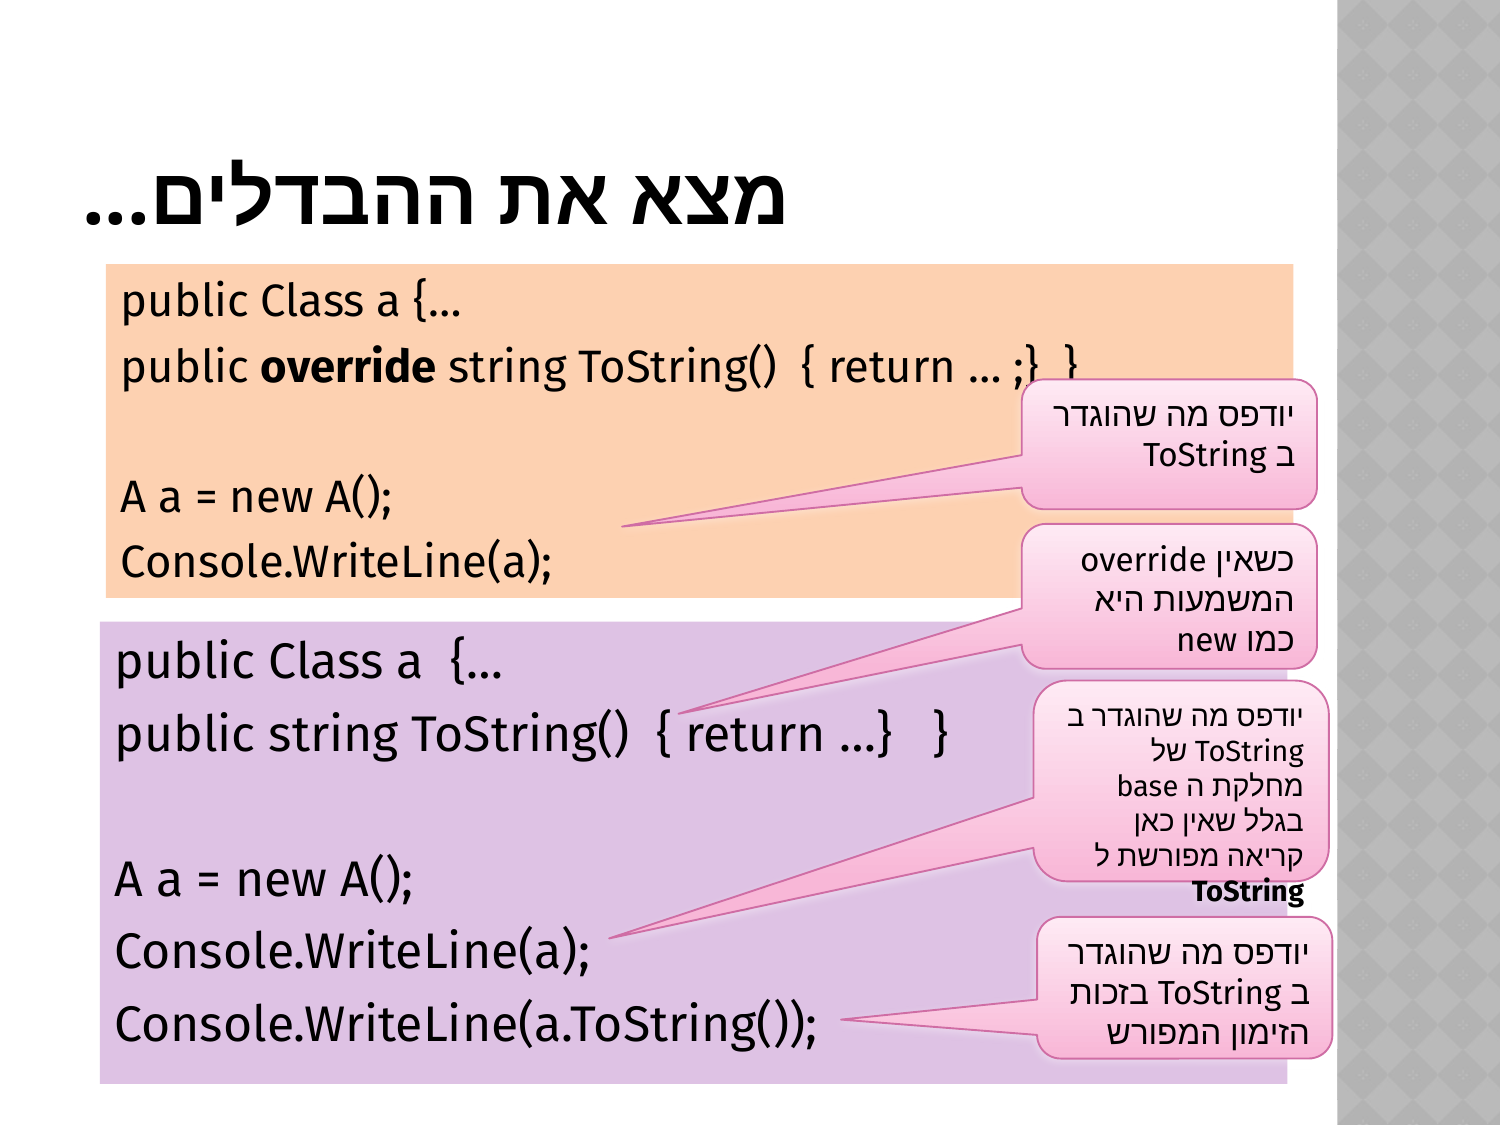

# מצא את ההבדלים...
public Class a {…
public override string ToString()  { return … ;}  }

A a = new A();
Console.WriteLine(a);
יודפס מה שהוגדר ב ToString
כשאין override
המשמעות היא כמו new
public Class a  {…
public string ToString()  { return …}   }

A a = new A();
Console.WriteLine(a);
Console.WriteLine(a.ToString());
יודפס מה שהוגדר ב ToString של מחלקת ה base בגלל שאין כאן קריאה מפורשת ל ToString

יודפס מה שהוגדר ב ToString בזכות הזימון המפורש